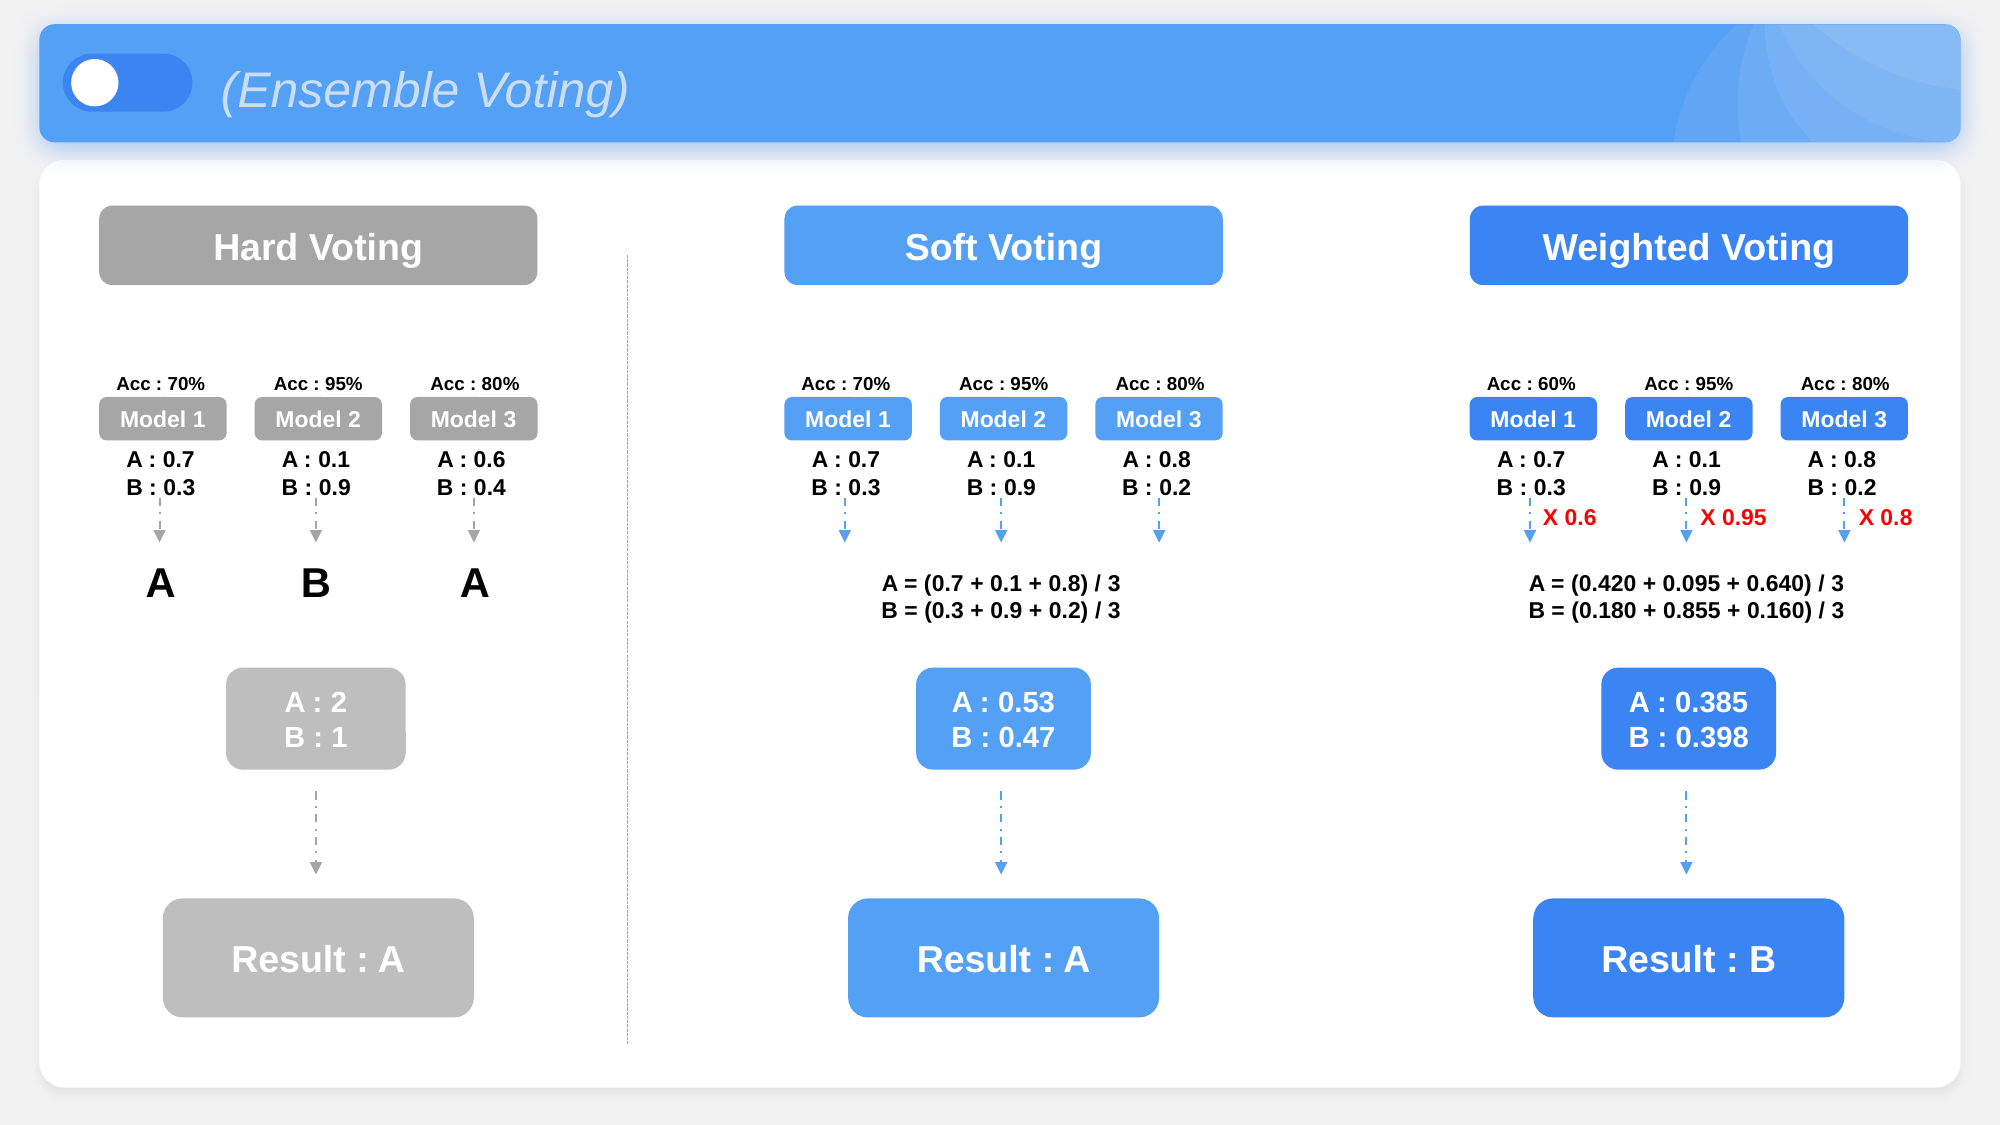

(Ensemble Voting)
Hard Voting
Soft Voting
Weighted Voting
Acc : 70%
Acc : 95%
Acc : 80%
Acc : 70%
Acc : 95%
Acc : 80%
Acc : 60%
Acc : 95%
Acc : 80%
Model 1
Model 2
Model 3
Model 1
Model 2
Model 3
Model 1
Model 2
Model 3
A : 0.7
B : 0.3
A : 0.1
B : 0.9
A : 0.6
B : 0.4
A : 0.7
B : 0.3
A : 0.1
B : 0.9
A : 0.8
B : 0.2
A : 0.7
B : 0.3
A : 0.1
B : 0.9
A : 0.8
B : 0.2
X 0.6
X 0.95
X 0.8
A
B
A
A = (0.7 + 0.1 + 0.8) / 3
B = (0.3 + 0.9 + 0.2) / 3
A = (0.420 + 0.095 + 0.640) / 3
B = (0.180 + 0.855 + 0.160) / 3
A : 2
B : 1
A : 0.53
B : 0.47
A : 0.385
B : 0.398
Result : A
Result : A
Result : B